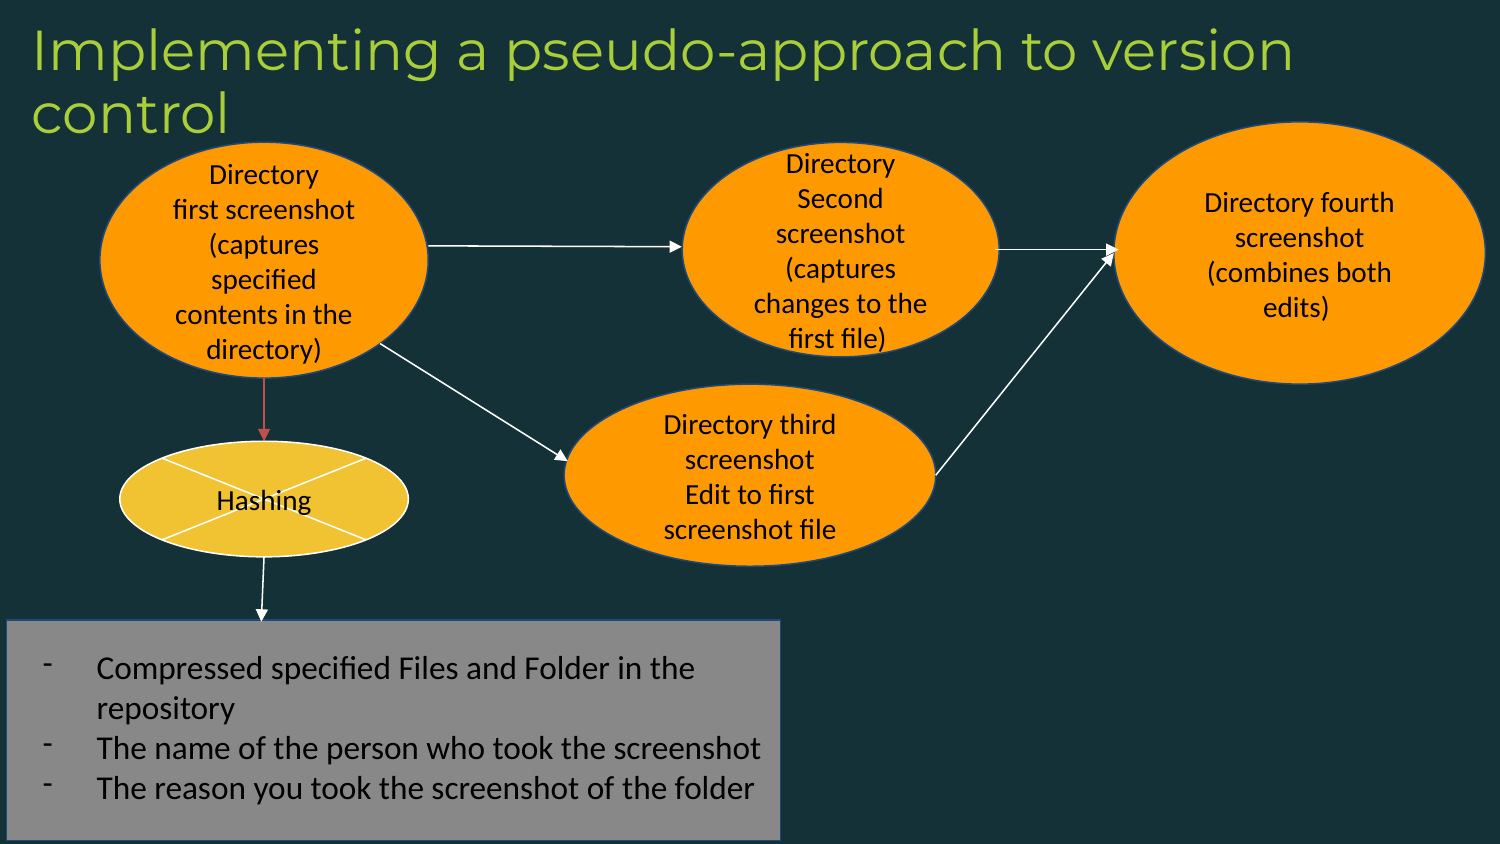

Implementing a pseudo-approach to version control
Directory fourth screenshot (combines both edits)
Directory
first screenshot (captures specified contents in the directory)
Directory Second screenshot
(captures changes to the first file)
01.
02.
Directory third screenshot
Edit to first screenshot file
03.
Hashing
04.
05.

Compressed specified Files and Folder in the repository
The name of the person who took the screenshot
The reason you took the screenshot of the folder